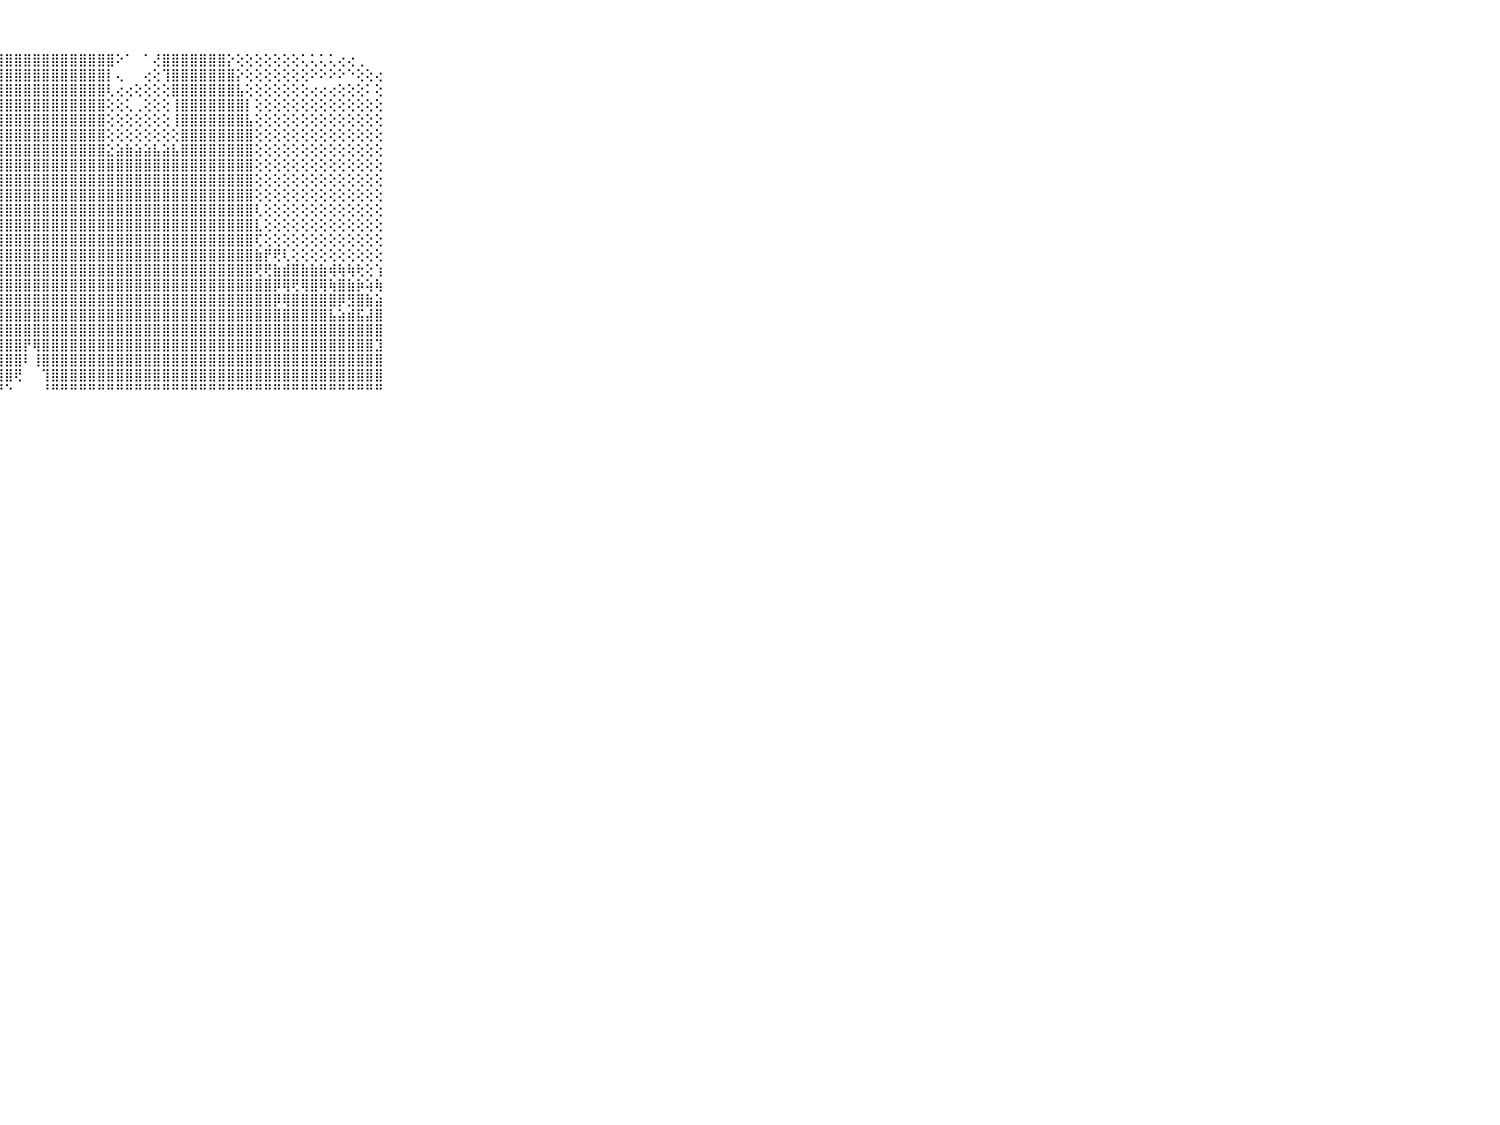

⠀⠀⠀⠀⠀⠀⠀⠀⠀⠀⠀⣿⣿⣿⣿⣿⣿⣿⣿⣿⣿⣿⣿⣿⣿⣿⣿⣿⣿⣿⣿⣿⣿⣿⣿⣿⣿⣿⣿⣿⠕⠁⠀⠁⢜⣿⣿⣿⣿⣿⣿⣿⡕⢕⢕⢕⢕⢕⢕⢕⢅⢅⢅⢅⢔⢔⢀⠀⠀⠀⠀⠀⠀⠀⠀⠀⠀⠀⠀⠀⠀
⠀⠀⠀⠀⠀⠀⠀⠀⠀⠀⠀⣿⣿⣿⣿⣿⣿⣿⣿⣿⣿⣿⣿⣿⣿⣿⣿⣿⣿⣿⣿⣿⣿⣿⣿⣿⣿⣿⣿⡇⢄⠀⠀⢔⢕⢹⣿⣿⣿⣿⣿⣿⣿⡕⢕⢕⢕⢕⢕⢕⢕⠕⠕⠕⠕⠑⢕⢕⢔⠀⠀⠀⠀⠀⠀⠀⠀⠀⠀⠀⠀
⠀⠀⠀⠀⠀⠀⠀⠀⠀⠀⠀⣿⣿⣿⣿⣿⣿⣿⣿⣿⣿⣿⣿⣿⣿⣿⣿⣿⣿⣿⣿⣿⣿⣿⣿⣿⣿⣿⣿⢇⢔⢔⢕⢕⢕⢕⣿⣿⣿⣿⣿⣿⣿⣧⢕⢕⢕⢕⢕⢕⢕⢔⢔⢔⢕⢕⢕⠅⢕⠀⠀⠀⠀⠀⠀⠀⠀⠀⠀⠀⠀
⠀⠀⠀⠀⠀⠀⠀⠀⠀⠀⠀⣿⣿⣿⣿⣿⣿⣿⣿⣿⣿⣿⣿⣿⣿⣿⣿⣿⣿⣿⣿⣿⣿⣿⣿⣿⣿⣿⣿⢕⢕⢅⢀⢕⢕⢕⢸⣿⣿⣿⣿⣿⣿⣿⡇⢕⢕⢕⢕⢕⢕⢕⢕⢕⢕⢕⢕⢕⢕⠀⠀⠀⠀⠀⠀⠀⠀⠀⠀⠀⠀
⠀⠀⠀⠀⠀⠀⠀⠀⠀⠀⠀⣿⣿⣿⣿⣿⣿⡿⠟⢟⢟⢟⢟⢿⣿⣿⣿⣿⣿⣿⣿⣿⣿⣿⣿⣿⣿⣿⣿⢕⢕⢕⢕⢕⢕⢕⢸⣿⣿⣿⣿⣿⣿⣿⣧⢕⢕⢕⢕⢕⢕⢕⢕⢕⢕⢕⢕⢕⢕⠀⠀⠀⠀⠀⠀⠀⠀⠀⠀⠀⠀
⠀⠀⠀⠀⠀⠀⠀⠀⠀⠀⠀⣿⣿⣿⢟⠟⠙⠁⢔⢕⣕⡵⣷⢷⢾⢇⢷⣼⣿⣿⣿⣿⣿⣿⣿⣿⣿⣿⣿⢕⢕⢕⢕⢕⢕⢕⢕⣿⣿⣿⣿⣿⣿⣿⣿⢕⢕⢕⢕⢕⢕⢕⢕⢕⢕⢕⢕⢕⢕⠀⠀⠀⠀⠀⠀⠀⠀⠀⠀⠀⠀
⠀⠀⠀⠀⠀⠀⠀⠀⠀⠀⠀⣿⡿⢟⠀⢀⢄⢕⢵⢟⢕⢕⢁⢁⢕⢕⢜⣻⣿⣿⣿⣿⣿⣿⣿⣿⣿⣿⣿⣕⣵⣷⣵⣵⣧⣵⣧⣿⣿⣿⣿⣿⣿⣿⣿⢕⢕⢕⢕⢕⢕⢕⢕⢕⢕⢕⢕⢕⢕⠀⠀⠀⠀⠀⠀⠀⠀⠀⠀⠀⠀
⠀⠀⠀⠀⠀⠀⠀⠀⠀⠀⠀⣿⢕⢕⢕⢱⡇⡕⢱⡵⢕⢕⢕⢕⢱⣷⣿⣿⣿⣿⣿⣿⣿⣿⣿⣿⣿⣿⣿⣿⣿⣿⣿⣿⣿⣿⣿⣿⣿⣿⣿⣿⣿⣿⣿⢕⢕⢕⢕⢕⢕⢕⢕⢕⢕⢕⢕⢕⢕⠀⠀⠀⠀⠀⠀⠀⠀⠀⠀⠀⠀
⠀⠀⠀⠀⠀⠀⠀⠀⠀⠀⠀⢕⢱⢕⢕⣜⢕⣱⣵⣧⣵⣵⣵⣵⣼⣿⣿⣿⣿⣿⣿⣿⣿⣿⣿⣿⣿⣿⣿⣿⣿⣿⣿⣿⣿⣿⣿⣿⣿⣿⣿⣿⣿⣿⣿⢕⢕⢕⢕⢕⢕⢕⢕⢕⢕⢕⢕⢕⢕⠀⠀⠀⠀⠀⠀⠀⠀⠀⠀⠀⠀
⠀⠀⠀⠀⠀⠀⠀⠀⠀⠀⠀⡇⢕⢕⢸⣿⣿⣿⣿⣿⣿⣿⣿⣿⣿⣿⣿⣿⣿⣿⣿⣿⣿⣿⣿⣿⣿⣿⣿⣿⣿⣿⣿⣿⣿⣿⣿⣿⣿⣿⣿⣿⣿⣿⣿⢕⢕⢕⢕⢕⢕⢕⢕⢕⢕⢕⢕⢕⢕⠀⠀⠀⠀⠀⠀⠀⠀⠀⠀⠀⠀
⠀⠀⠀⠀⠀⠀⠀⠀⠀⠀⠀⡇⢕⢕⣼⣿⣿⣿⣿⣿⣿⣿⣿⣿⣿⣿⣿⣿⣿⣿⣿⣿⣿⣿⣿⣿⣿⣿⣿⣿⣿⣿⣿⣿⣿⣿⣿⣿⣿⣿⣿⣿⣿⣿⣿⢇⢕⢕⢕⢕⢕⢕⢕⢕⢕⢕⢕⢕⢕⠀⠀⠀⠀⠀⠀⠀⠀⠀⠀⠀⠀
⠀⠀⠀⠀⠀⠀⠀⠀⠀⠀⠀⡇⢑⢕⣿⣿⣿⣿⣿⣿⣿⣿⣿⣿⣿⣿⣿⣿⣿⣿⣿⣿⣿⣿⣿⣿⣿⣿⣿⣿⣿⣿⣿⣿⣿⣿⣿⣿⣿⣿⣿⣿⣿⣿⣿⣇⢕⢕⢕⢕⢕⢕⢕⢕⢕⢕⢕⢕⢕⠀⠀⠀⠀⠀⠀⠀⠀⠀⠀⠀⠀
⠀⠀⠀⠀⠀⠀⠀⠀⠀⠀⠀⣷⢕⢕⢿⣿⣿⣿⣿⣿⣿⣿⣿⣿⣿⣿⣿⣿⣿⣿⣿⣿⣿⣿⣿⣿⣿⣿⣿⣿⣿⣿⣿⣿⣿⣿⣿⣿⣿⣿⣿⣿⣿⣿⣿⢏⢕⢕⢕⢕⢕⢕⢕⢕⢕⢕⢕⢕⢕⠀⠀⠀⠀⠀⠀⠀⠀⠀⠀⠀⠀
⠀⠀⠀⠀⠀⠀⠀⠀⠀⠀⠀⣿⡇⢕⢿⣿⣿⣿⣿⣿⣿⣿⣿⣿⣿⣿⣿⣿⣿⣿⣿⣿⣿⣿⣿⣿⣿⣿⣿⣿⣿⣿⣿⣿⣿⣿⣿⣿⣿⣿⣿⣿⣿⣿⣿⣷⡟⢟⢇⢕⢕⢕⢕⢕⢕⢕⢕⢕⢕⠀⠀⠀⠀⠀⠀⠀⠀⠀⠀⠀⠀
⠀⠀⠀⠀⠀⠀⠀⠀⠀⠀⠀⣿⣿⣷⣾⣿⣿⣿⣿⣿⣿⣿⣿⣿⣿⣿⣿⣿⣿⣿⣿⣿⣿⣿⣿⣿⣿⣿⣿⣿⣿⣿⣿⣿⣿⣿⣿⣿⣿⣿⣿⣿⣿⣿⣿⢟⢟⣷⣾⣿⣷⣷⣷⢾⢷⢷⢗⢕⢱⠀⠀⠀⠀⠀⠀⠀⠀⠀⠀⠀⠀
⠀⠀⠀⠀⠀⠀⠀⠀⠀⠀⠀⣿⣿⣿⣿⣿⣿⣿⣿⣿⣿⣿⣿⣿⣿⣿⣿⣿⣿⣿⣿⣿⣿⣿⣿⣿⣿⣿⣿⣿⣿⣿⣿⣿⣿⣿⣿⣿⣿⣿⣿⣿⣿⣿⣿⣿⣿⡿⢿⢟⢿⣿⢿⢷⣿⣷⡷⢵⢷⠀⠀⠀⠀⠀⠀⠀⠀⠀⠀⠀⠀
⠀⠀⠀⠀⠀⠀⠀⠀⠀⠀⠀⣿⣿⣿⣿⣿⣿⣿⣿⣿⣿⣿⣿⣿⣿⣿⣿⣿⣿⣿⣿⣿⣿⣿⣿⣿⣿⣿⣿⣿⣿⣿⣿⣿⣿⣿⣿⣿⣿⣿⣿⣿⣿⣿⣿⣿⣿⡿⢿⣿⣿⣿⣿⣿⡿⣻⣿⣷⣵⠀⠀⠀⠀⠀⠀⠀⠀⠀⠀⠀⠀
⠀⠀⠀⠀⠀⠀⠀⠀⠀⠀⠀⣿⣿⣿⣿⣿⣿⣿⣿⣿⣿⣿⣿⣿⣿⣿⣿⣿⣿⣿⣿⣿⣿⣿⣿⣿⣿⣿⣿⣿⣿⣿⣿⣿⣿⣿⣿⣿⣿⣿⣿⣿⣿⣿⣿⣿⣿⣿⣿⣿⣿⣿⣿⣧⣵⣾⣯⣼⣿⠀⠀⠀⠀⠀⠀⠀⠀⠀⠀⠀⠀
⠀⠀⠀⠀⠀⠀⠀⠀⠀⠀⠀⣿⣿⣿⣿⣿⣿⣿⣿⣿⣿⣿⣿⣿⣿⣿⣿⣿⣿⣿⣿⣿⣿⣿⣿⣿⣿⣿⣿⣿⣿⣿⣿⣿⣿⣿⣿⣿⣿⣿⣿⣿⣿⣿⣿⣿⣿⣿⣿⣿⣿⣿⣿⣿⣿⣿⣿⣿⣿⠀⠀⠀⠀⠀⠀⠀⠀⠀⠀⠀⠀
⠀⠀⠀⠀⠀⠀⠀⠀⠀⠀⠀⣿⣿⣿⣿⣿⣿⣿⣿⣿⣿⣿⣿⣿⣿⣿⣿⣿⣿⣿⡟⢿⣿⣿⣿⣿⣿⣿⣿⣿⣿⣿⣿⣿⣿⣿⣿⣿⣿⣿⣿⣿⣿⣿⣿⣿⣿⣿⣿⣿⣿⣿⣿⣿⣿⣿⣿⣿⣹⠀⠀⠀⠀⠀⠀⠀⠀⠀⠀⠀⠀
⠀⠀⠀⠀⠀⠀⠀⠀⠀⠀⠀⣿⣿⣿⣿⡿⢹⣿⣿⣿⣿⣿⣿⣿⣿⣿⣿⣿⣿⣿⠇⢸⣿⣿⣿⣿⣿⣿⣿⣿⣿⣿⣿⣿⣿⣿⣿⣿⣿⣿⣿⣿⣿⣿⣿⣿⣿⣿⣿⣿⣿⣿⣿⣿⣿⣿⣿⣿⣿⠀⠀⠀⠀⠀⠀⠀⠀⠀⠀⠀⠀
⠀⠀⠀⠀⠀⠀⠀⠀⠀⠀⠀⣿⣿⣿⣿⡇⢕⣿⣿⣿⣿⣿⣿⣿⣿⣿⣿⣿⣿⢟⠀⠀⢹⣿⣿⣿⣿⣿⣿⣿⣿⣿⣿⣿⣿⣿⣿⣿⣿⣿⣿⣿⣿⣿⣿⣿⣿⣿⣿⣿⣿⣿⣿⣿⣿⣿⣿⣿⣿⠀⠀⠀⠀⠀⠀⠀⠀⠀⠀⠀⠀
⠀⠀⠀⠀⠀⠀⠀⠀⠀⠀⠀⠛⠛⠛⠛⠃⠑⠘⠛⠛⠛⠛⠛⠃⠑⠙⠛⠛⠑⠀⠀⠀⠘⠛⠛⠛⠛⠛⠛⠛⠛⠛⠛⠛⠛⠛⠛⠛⠛⠛⠛⠛⠛⠛⠛⠛⠛⠛⠛⠛⠛⠛⠛⠛⠛⠛⠛⠛⠛⠀⠀⠀⠀⠀⠀⠀⠀⠀⠀⠀⠀